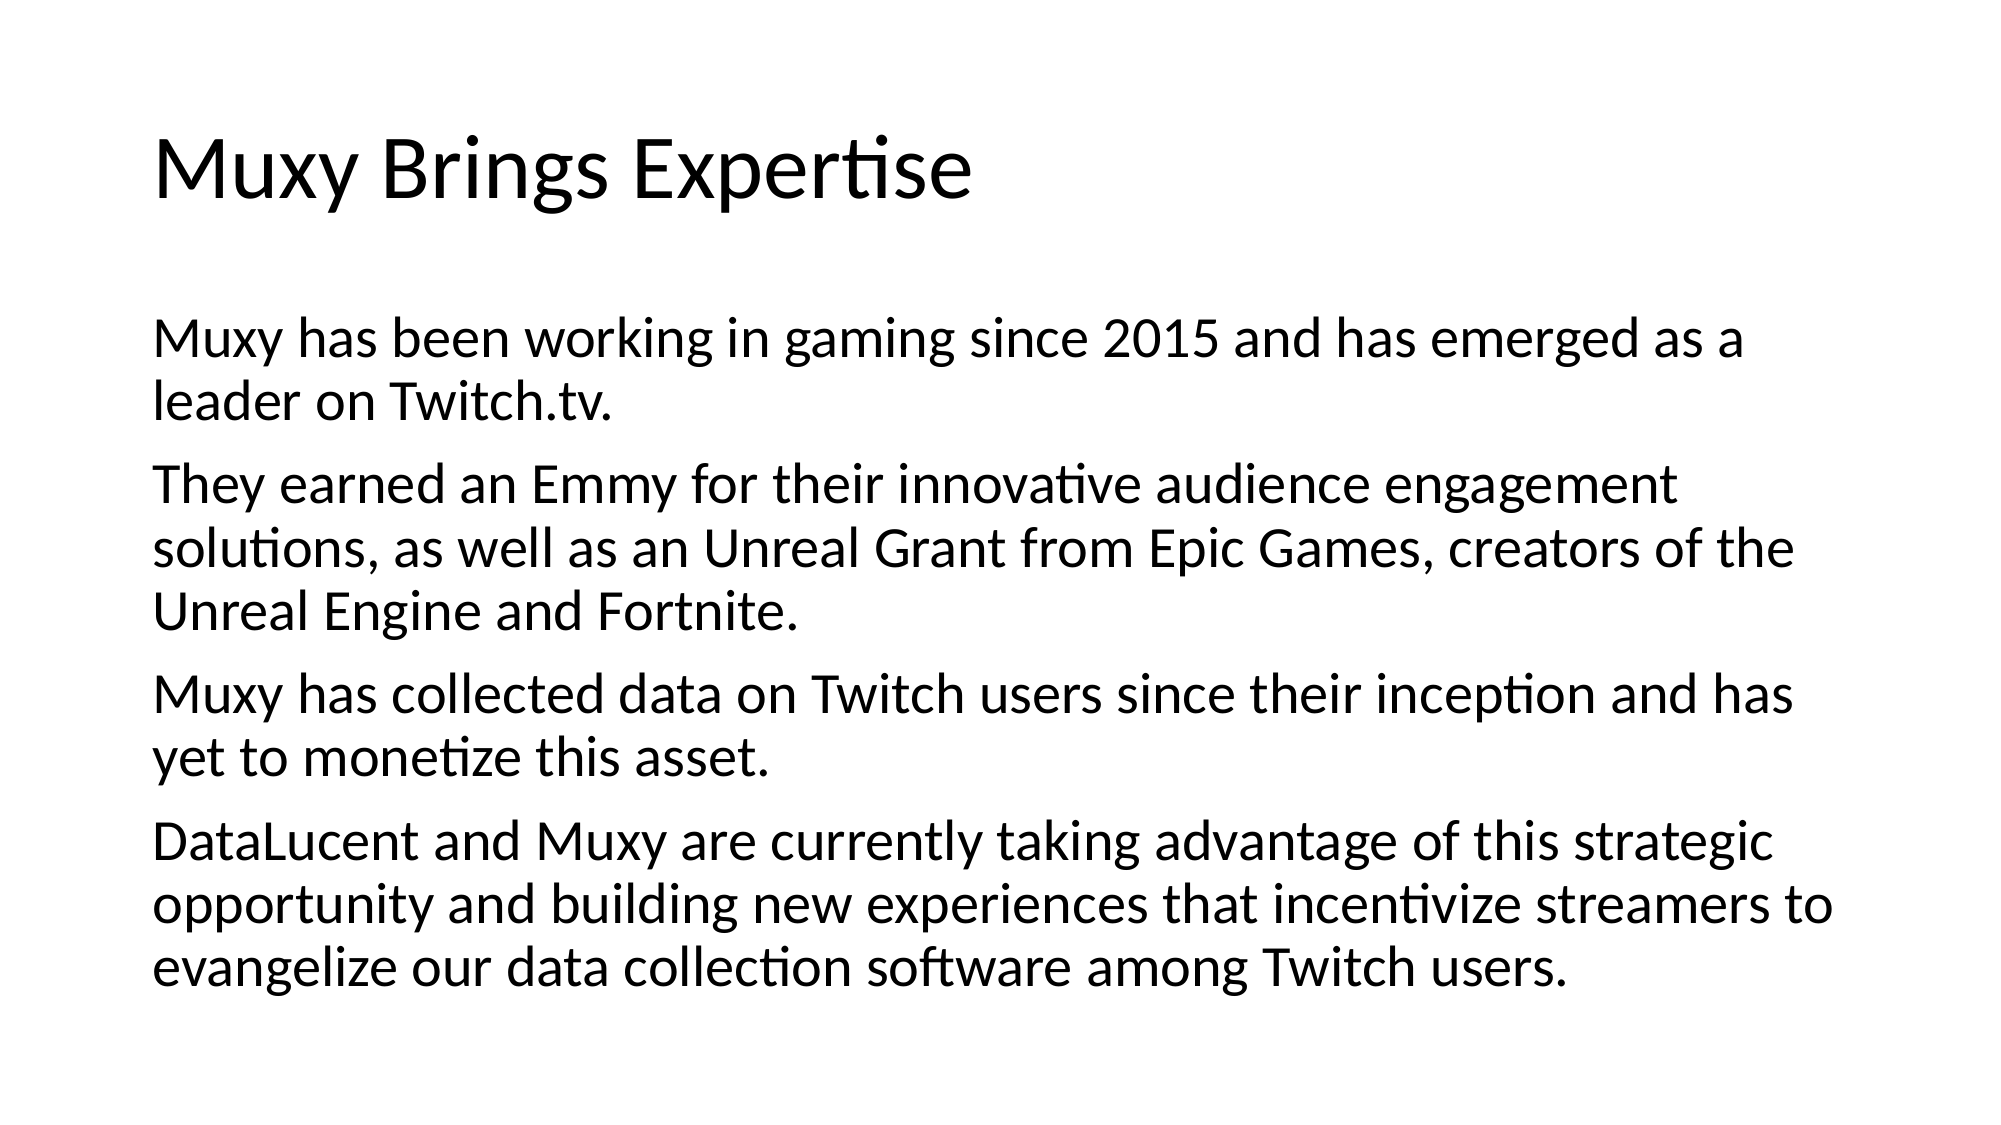

# Muxy Brings Expertise
Muxy has been working in gaming since 2015 and has emerged as a leader on Twitch.tv.
They earned an Emmy for their innovative audience engagement solutions, as well as an Unreal Grant from Epic Games, creators of the Unreal Engine and Fortnite.
Muxy has collected data on Twitch users since their inception and has yet to monetize this asset.
DataLucent and Muxy are currently taking advantage of this strategic opportunity and building new experiences that incentivize streamers to evangelize our data collection software among Twitch users.